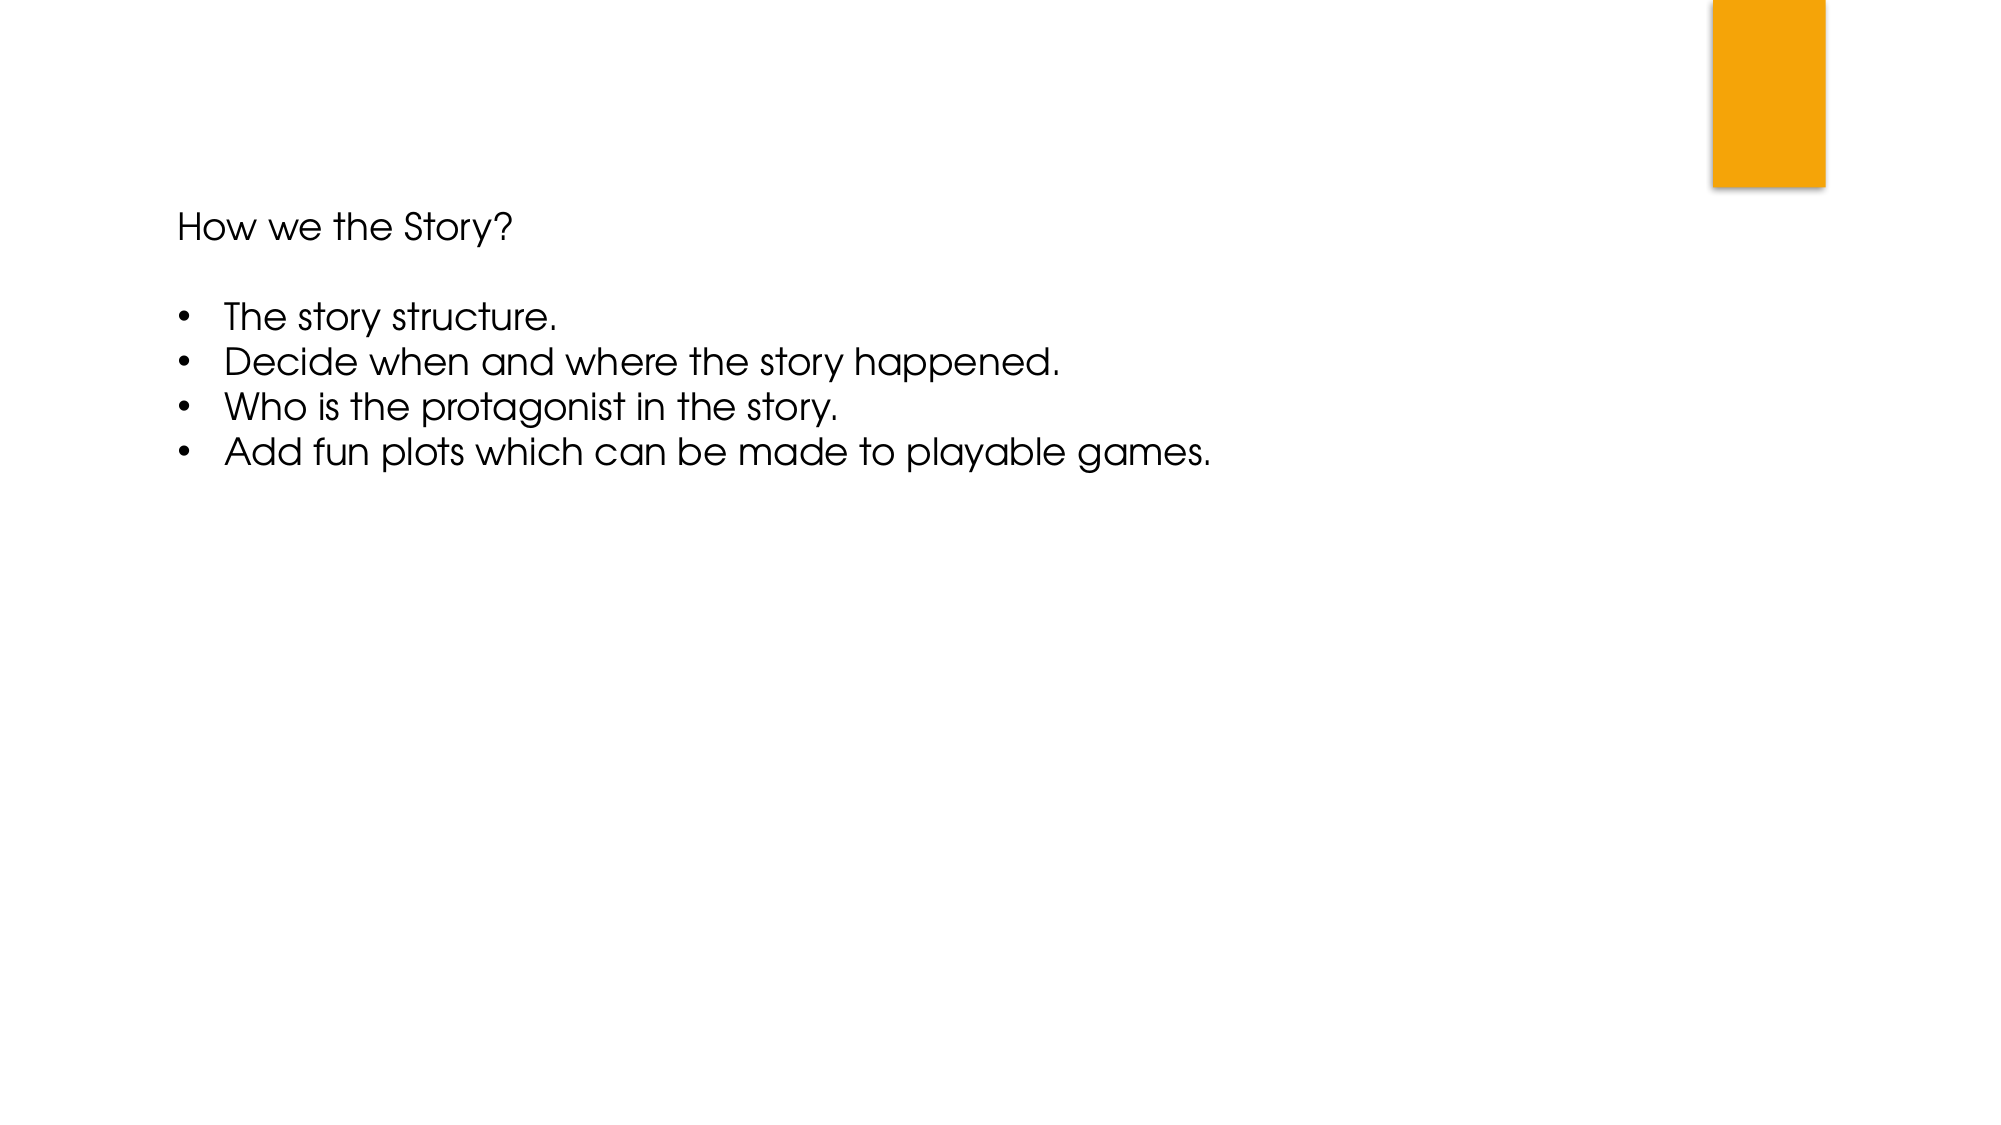

How we the Story?

The story structure.
Decide when and where the story happened.
Who is the protagonist in the story.
Add fun plots which can be made to playable games.